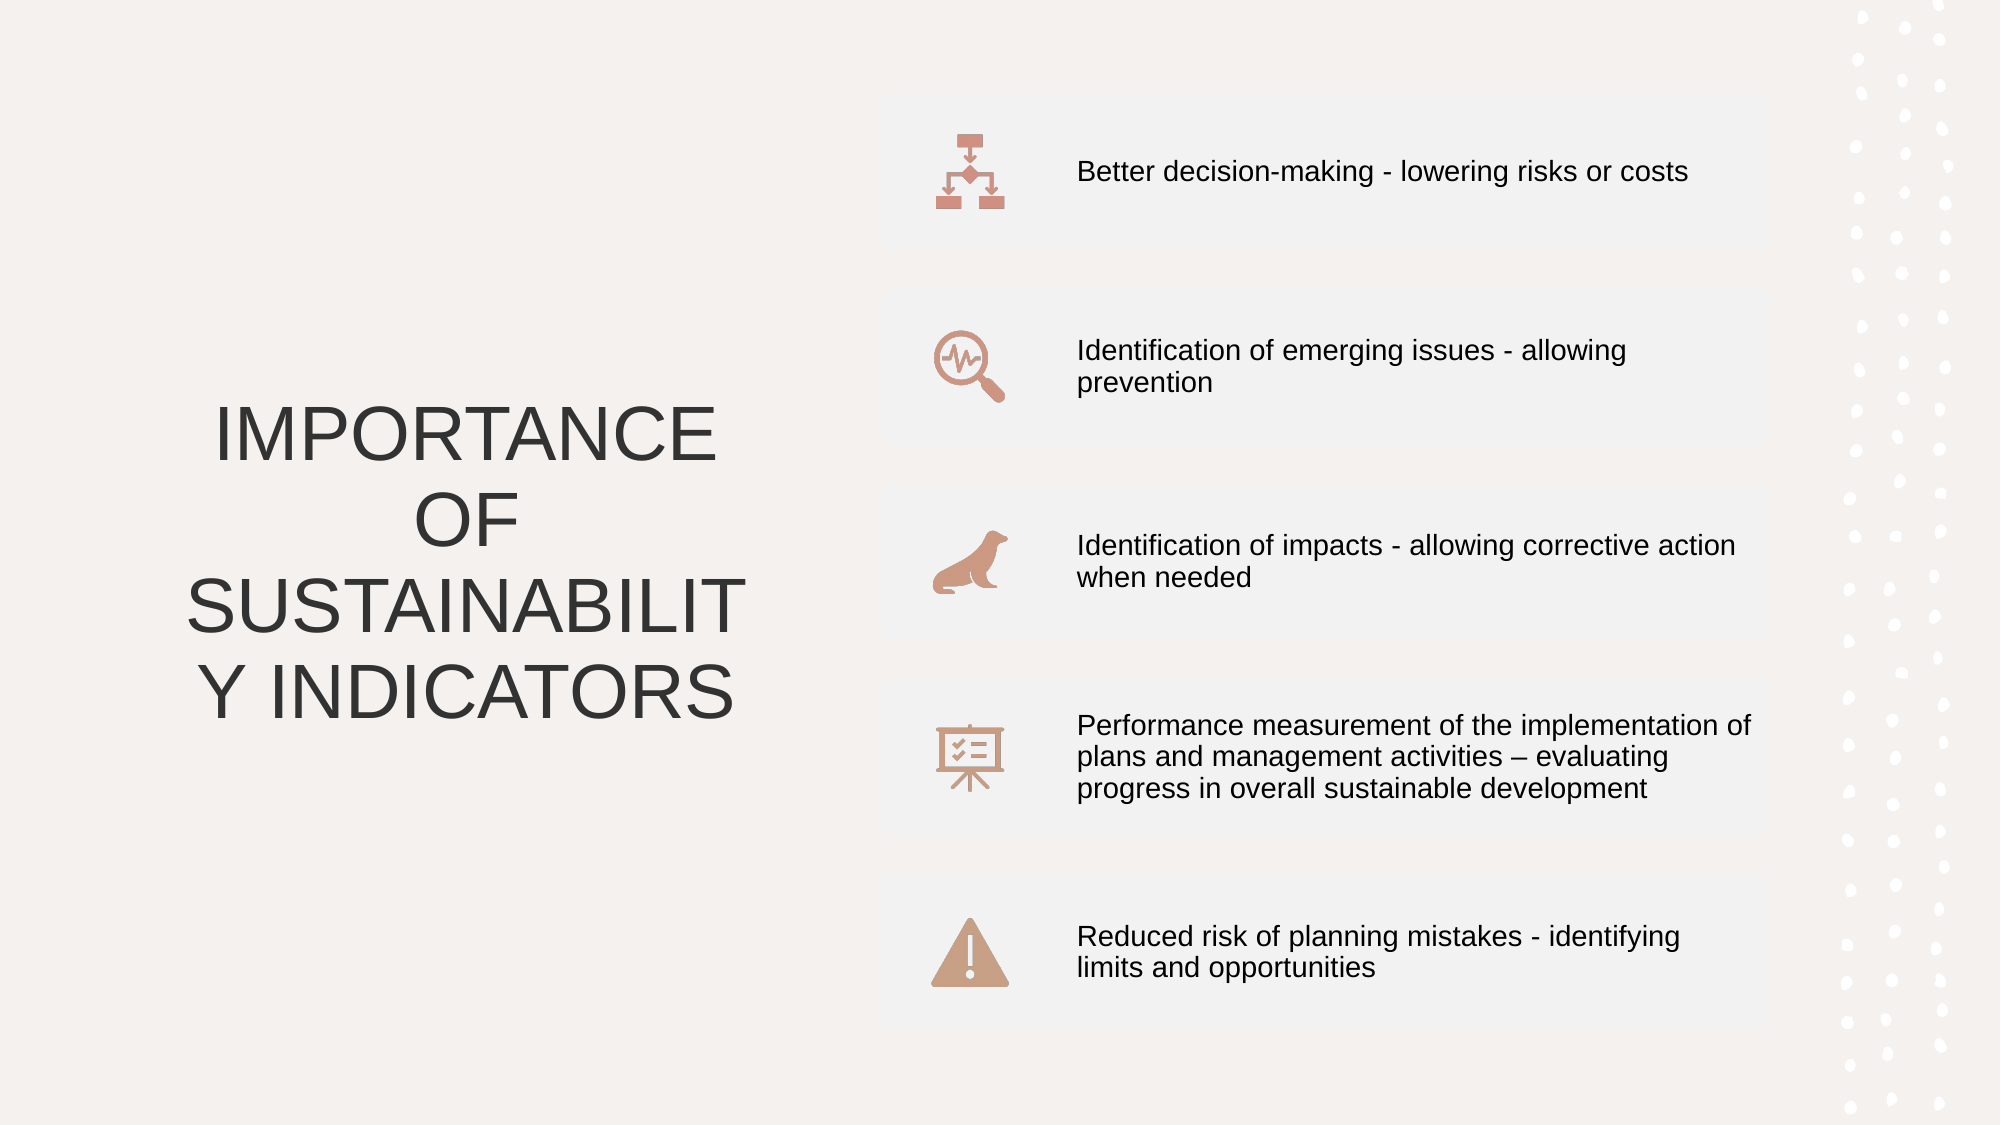

Better decision-making - lowering risks or costs​
Identification of emerging issues - allowing prevention​
Identification of impacts - allowing corrective action when needed​
Performance measurement of the implementation of plans and management activities – evaluating progress in overall sustainable development​
Reduced risk of planning mistakes - identifying limits and opportunities​
# IMPORTANCE OF SUSTAINABILITY INDICATORS